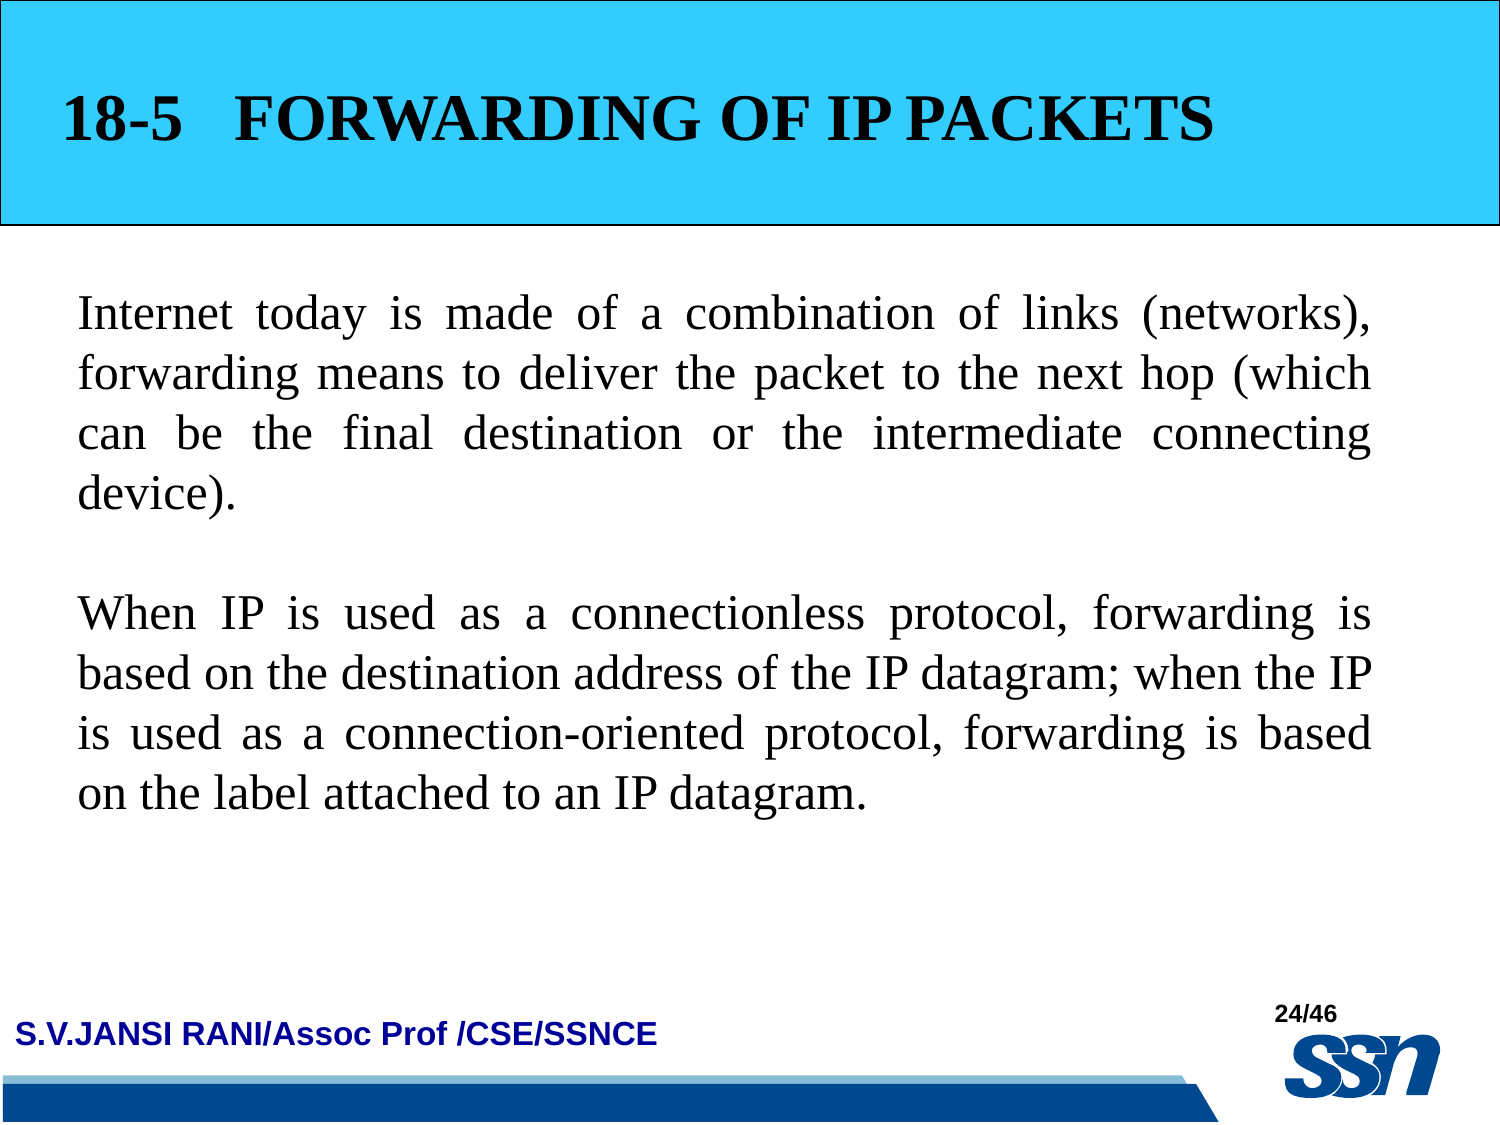

18-5   FORWARDING OF IP PACKETS

Internet today is made of a combination of links (networks), forwarding means to deliver the packet to the next hop (which can be the final destination or the intermediate connecting device).

When IP is used as a connectionless protocol, forwarding is based on the destination address of the IP datagram; when the IP is used as a connection-oriented protocol, forwarding is based on the label attached to an IP datagram.